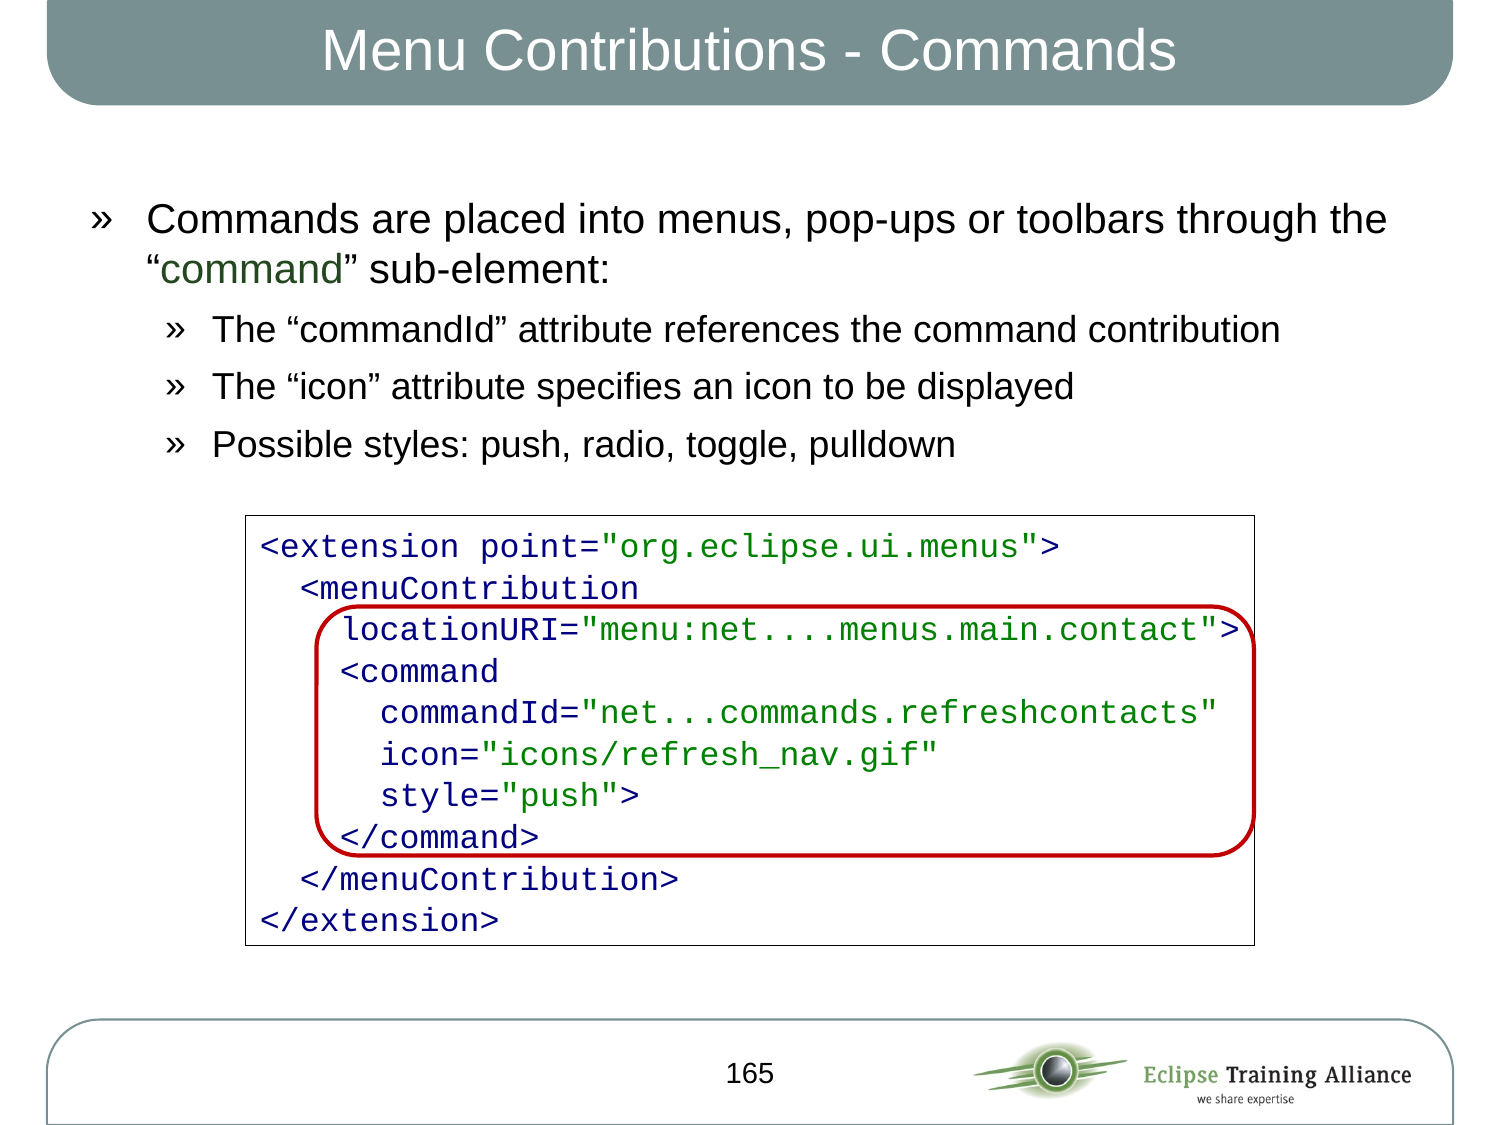

# Menu Contributions - Commands
Commands are placed into menus, pop-ups or toolbars through the “command” sub-element:
The “commandId” attribute references the command contribution
The “icon” attribute specifies an icon to be displayed
Possible styles: push, radio, toggle, pulldown

<extension point="org.eclipse.ui.menus">
  <menuContribution
    locationURI="menu:net....menus.main.contact">
    <command
      commandId="net...commands.refreshcontacts"
      icon="icons/refresh_nav.gif"
      style="push">
    </command>
  </menuContribution>
</extension>